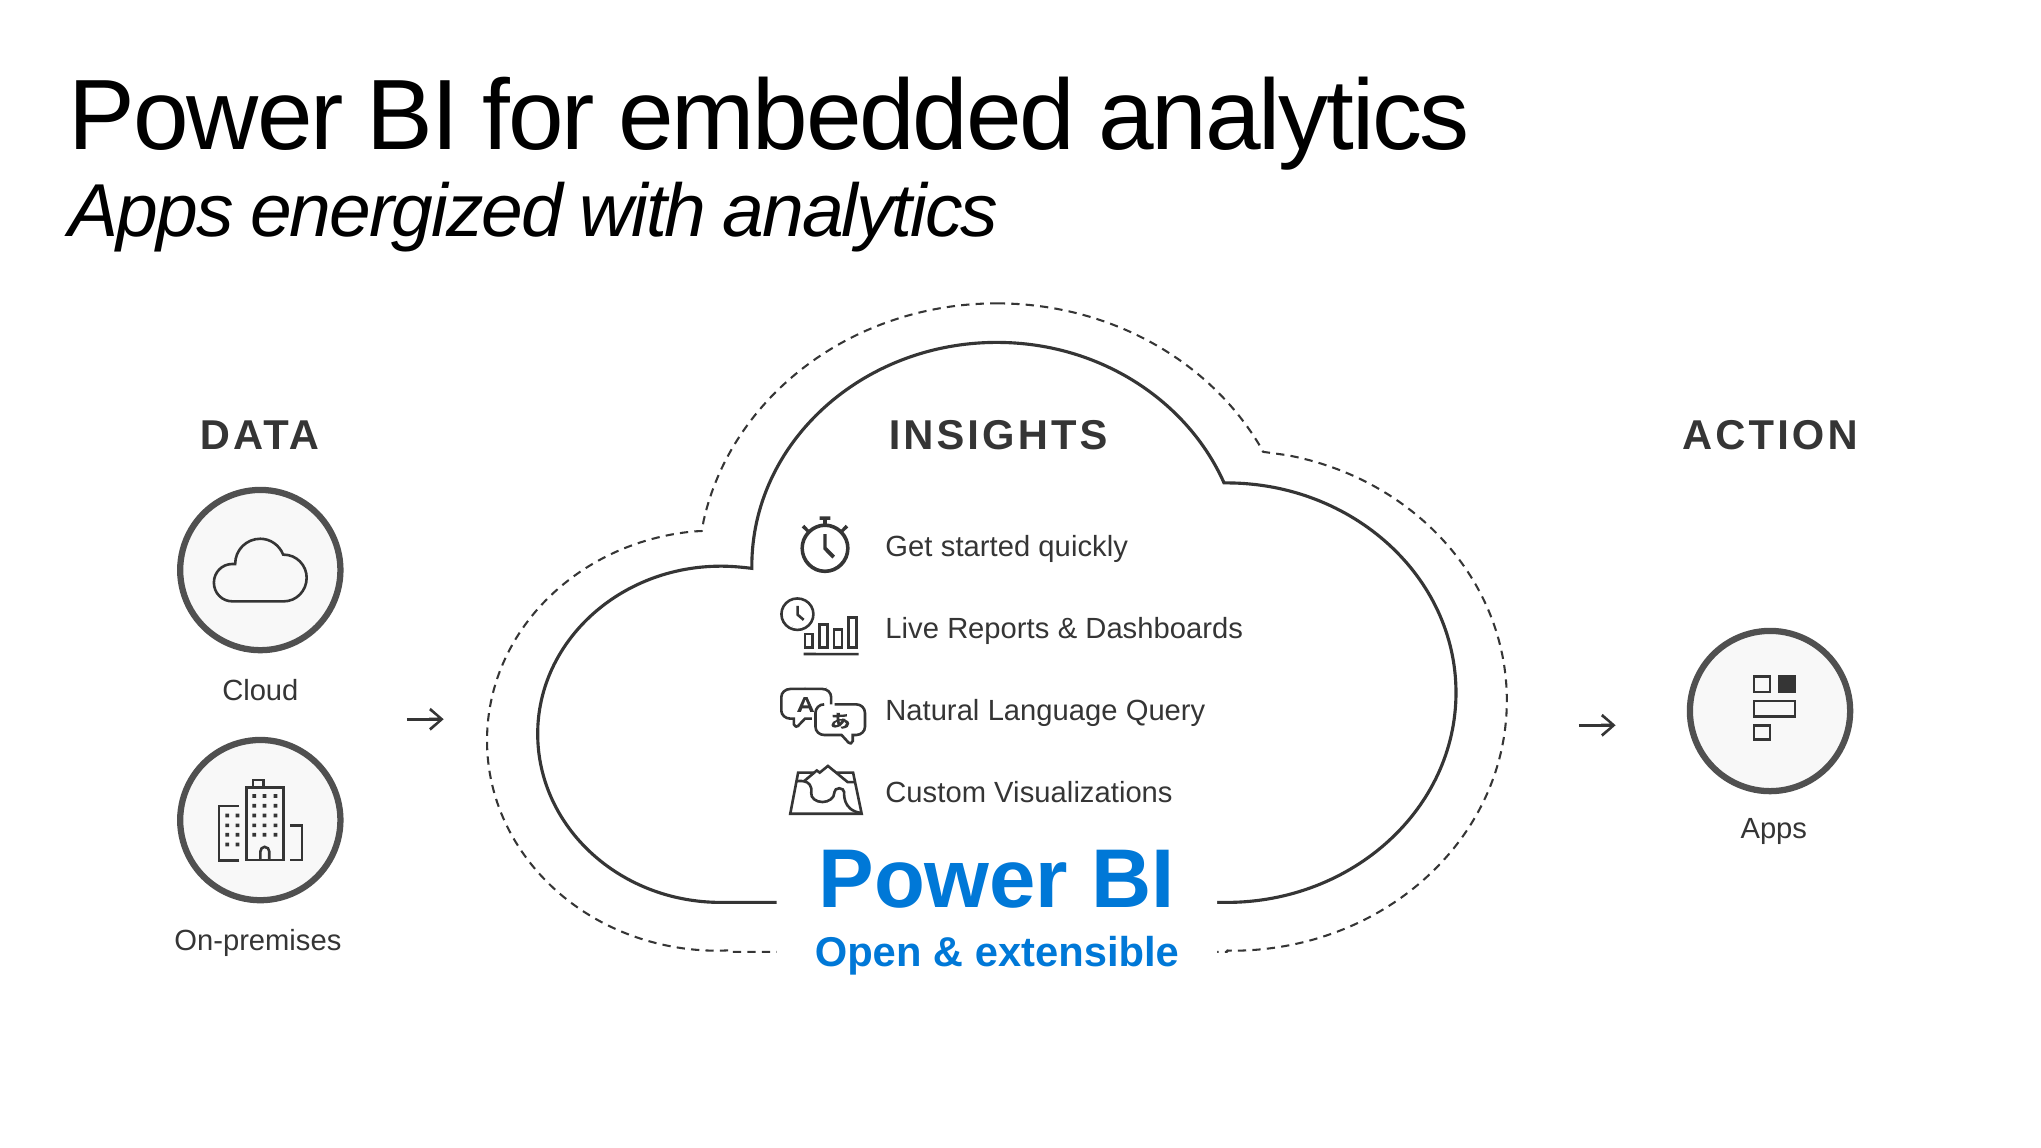

# Power BI for embedded analytics Apps energized with analytics

Power BI
DATA
INSIGHTS
ACTION

Get started quickly
Live Reports & Dashboards

Natural Language Query

Custom Visualizations

Cloud
Apps
On-premises
Open & extensible